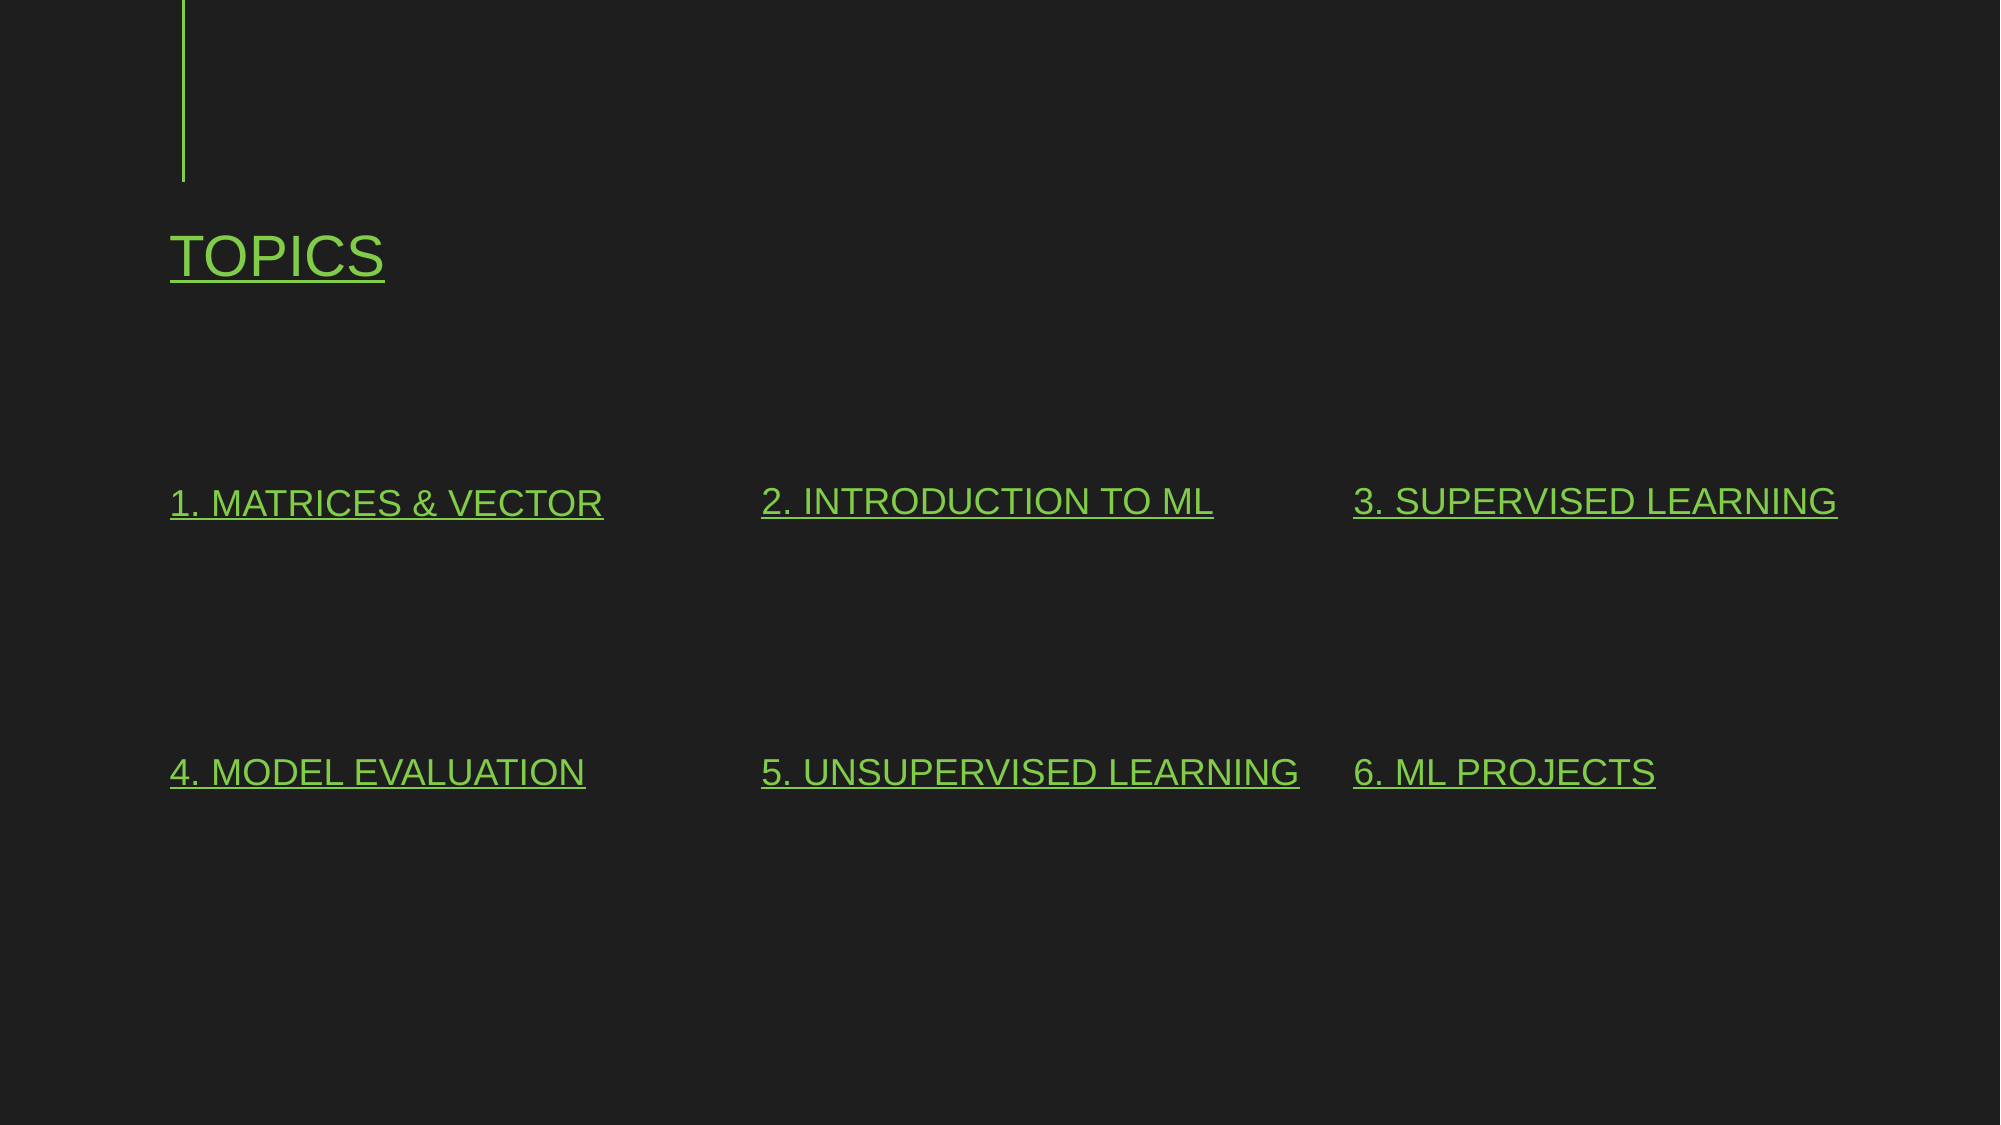

# topics
1. matrices & vector
2. introduction to ml
3. supervised learning
5. unsupervised learning
4. model evaluation
6. ml projects
2